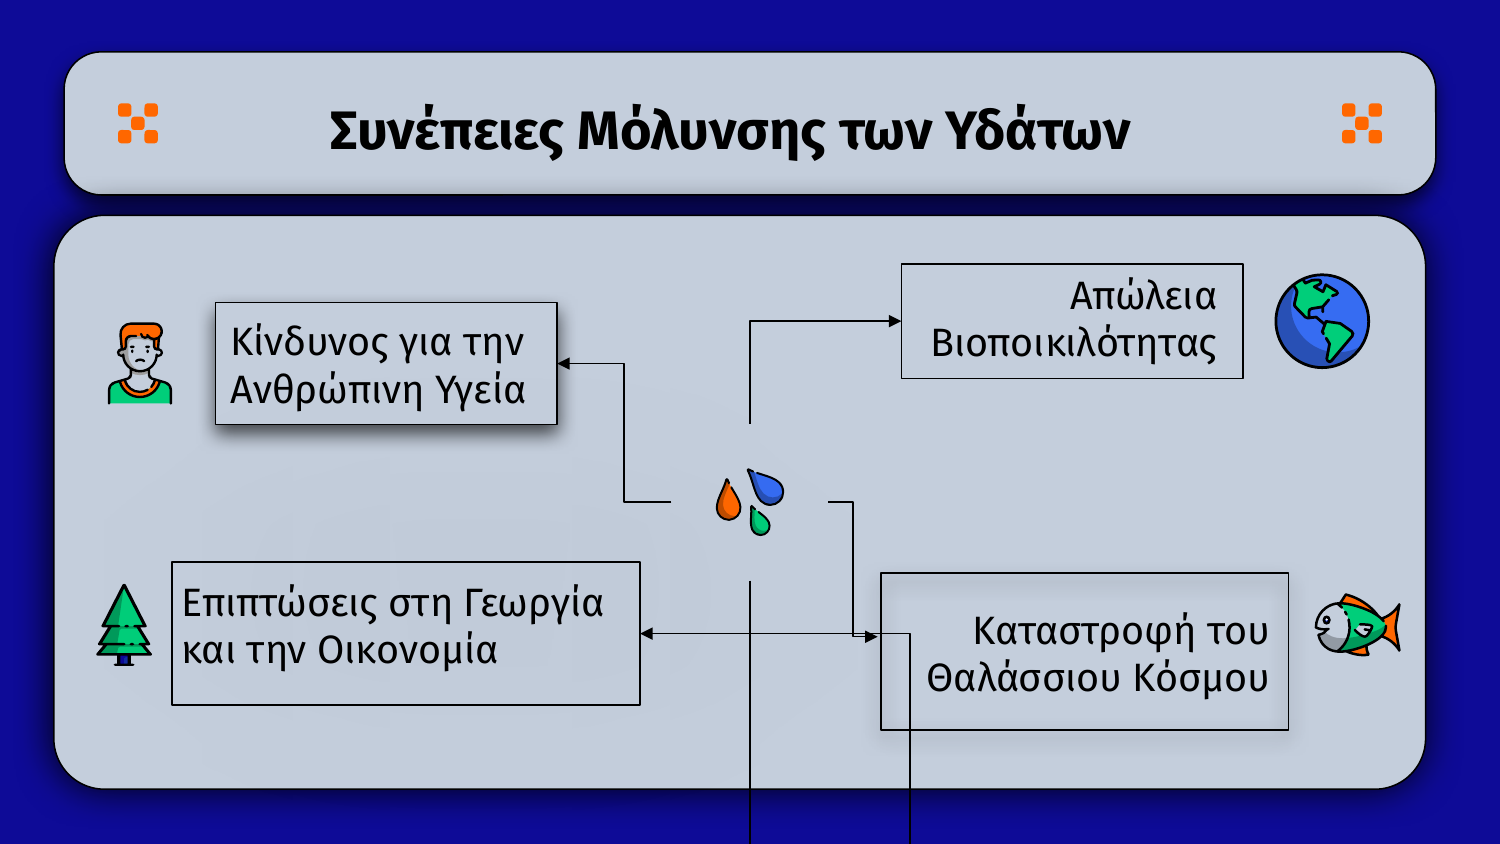

# Συνέπειες Μόλυνσης των Υδάτων

Απώλεια Βιοποικιλότητας

Κίνδυνος για την Ανθρώπινη Υγεία

Επιπτώσεις στη Γεωργία και την Οικονομία

Καταστροφή του Θαλάσσιου Κόσμου